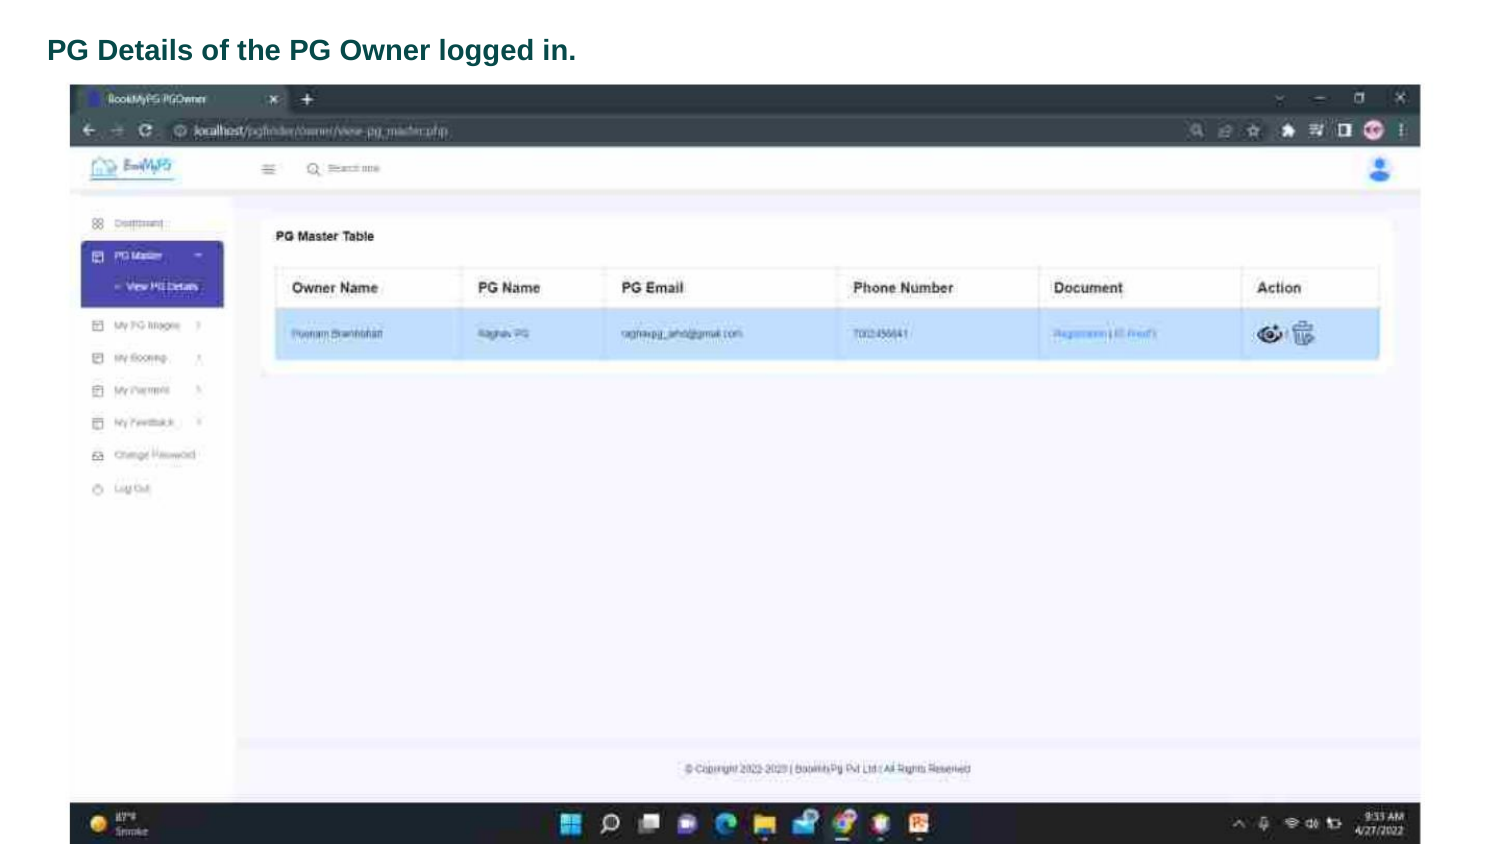

PG Details of the PG Owner logged in.